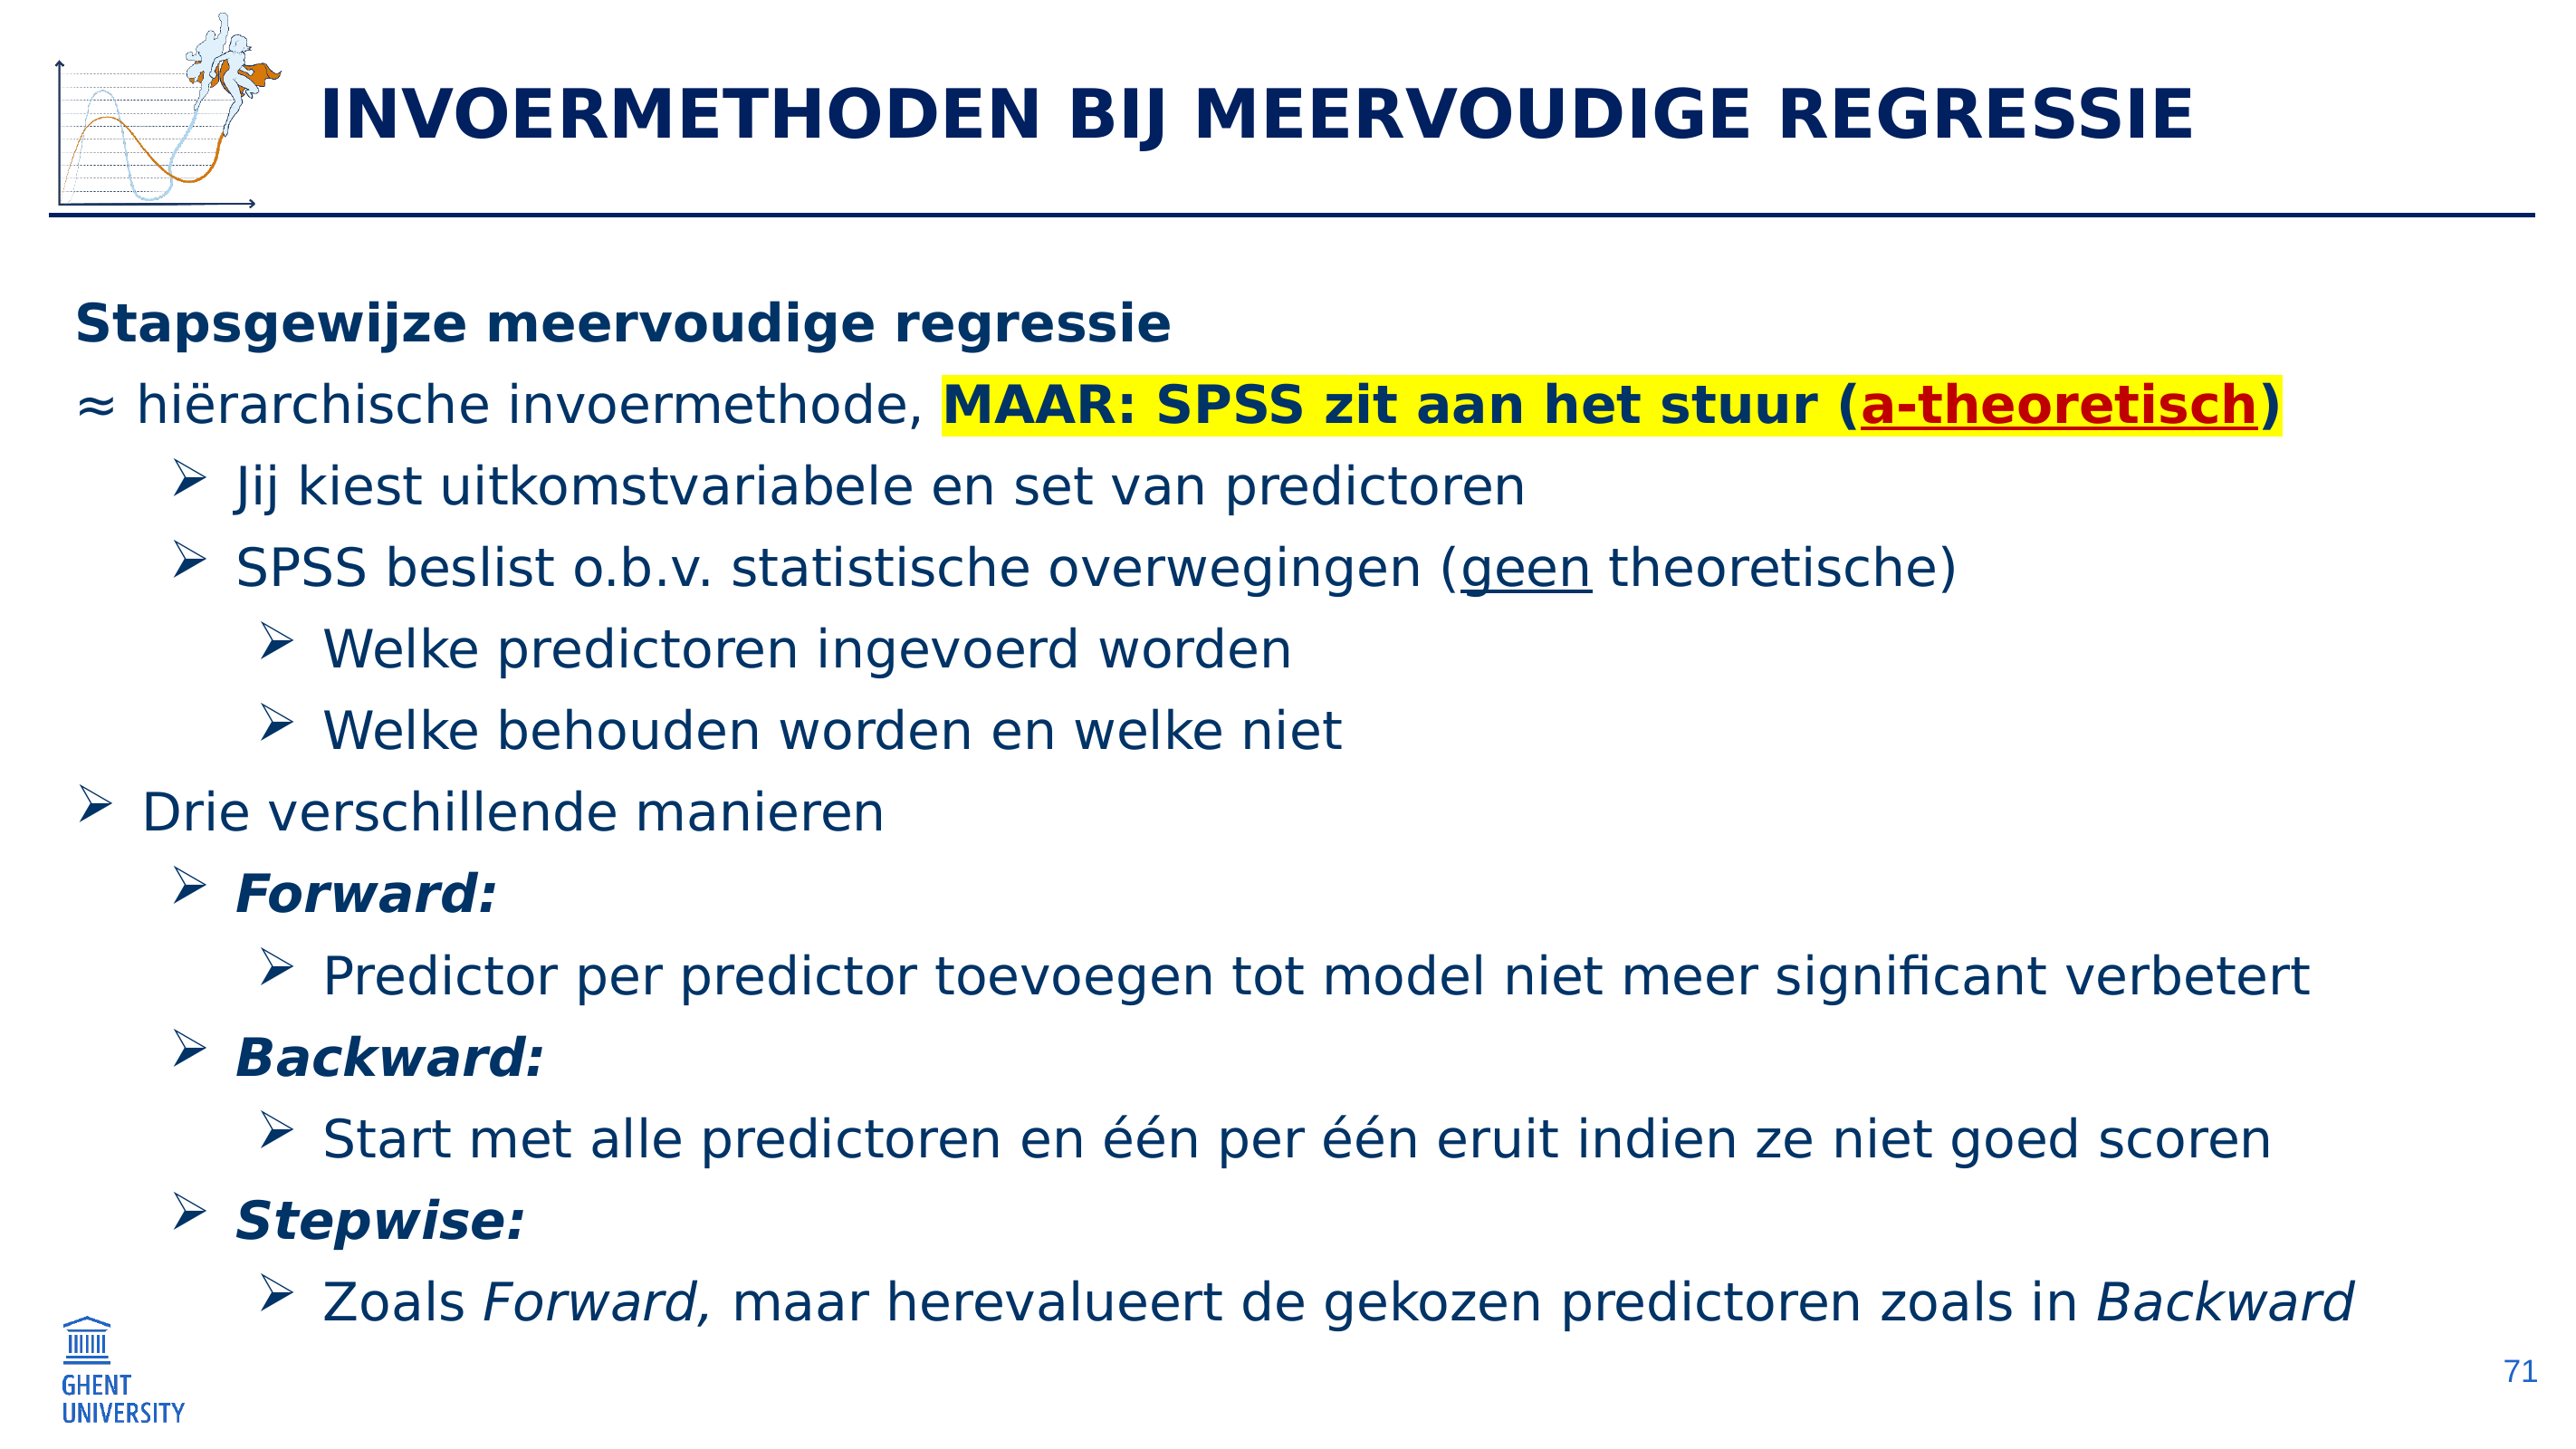

# Invoermethoden bij meervoudige regressie
Stapsgewijze meervoudige regressie
≈ hiërarchische invoermethode, MAAR: SPSS zit aan het stuur (a-theoretisch)
Jij kiest uitkomstvariabele en set van predictoren
SPSS beslist o.b.v. statistische overwegingen (geen theoretische)
Welke predictoren ingevoerd worden
Welke behouden worden en welke niet
Drie verschillende manieren
Forward:
Predictor per predictor toevoegen tot model niet meer significant verbetert
Backward:
Start met alle predictoren en één per één eruit indien ze niet goed scoren
Stepwise:
Zoals Forward, maar herevalueert de gekozen predictoren zoals in Backward
71